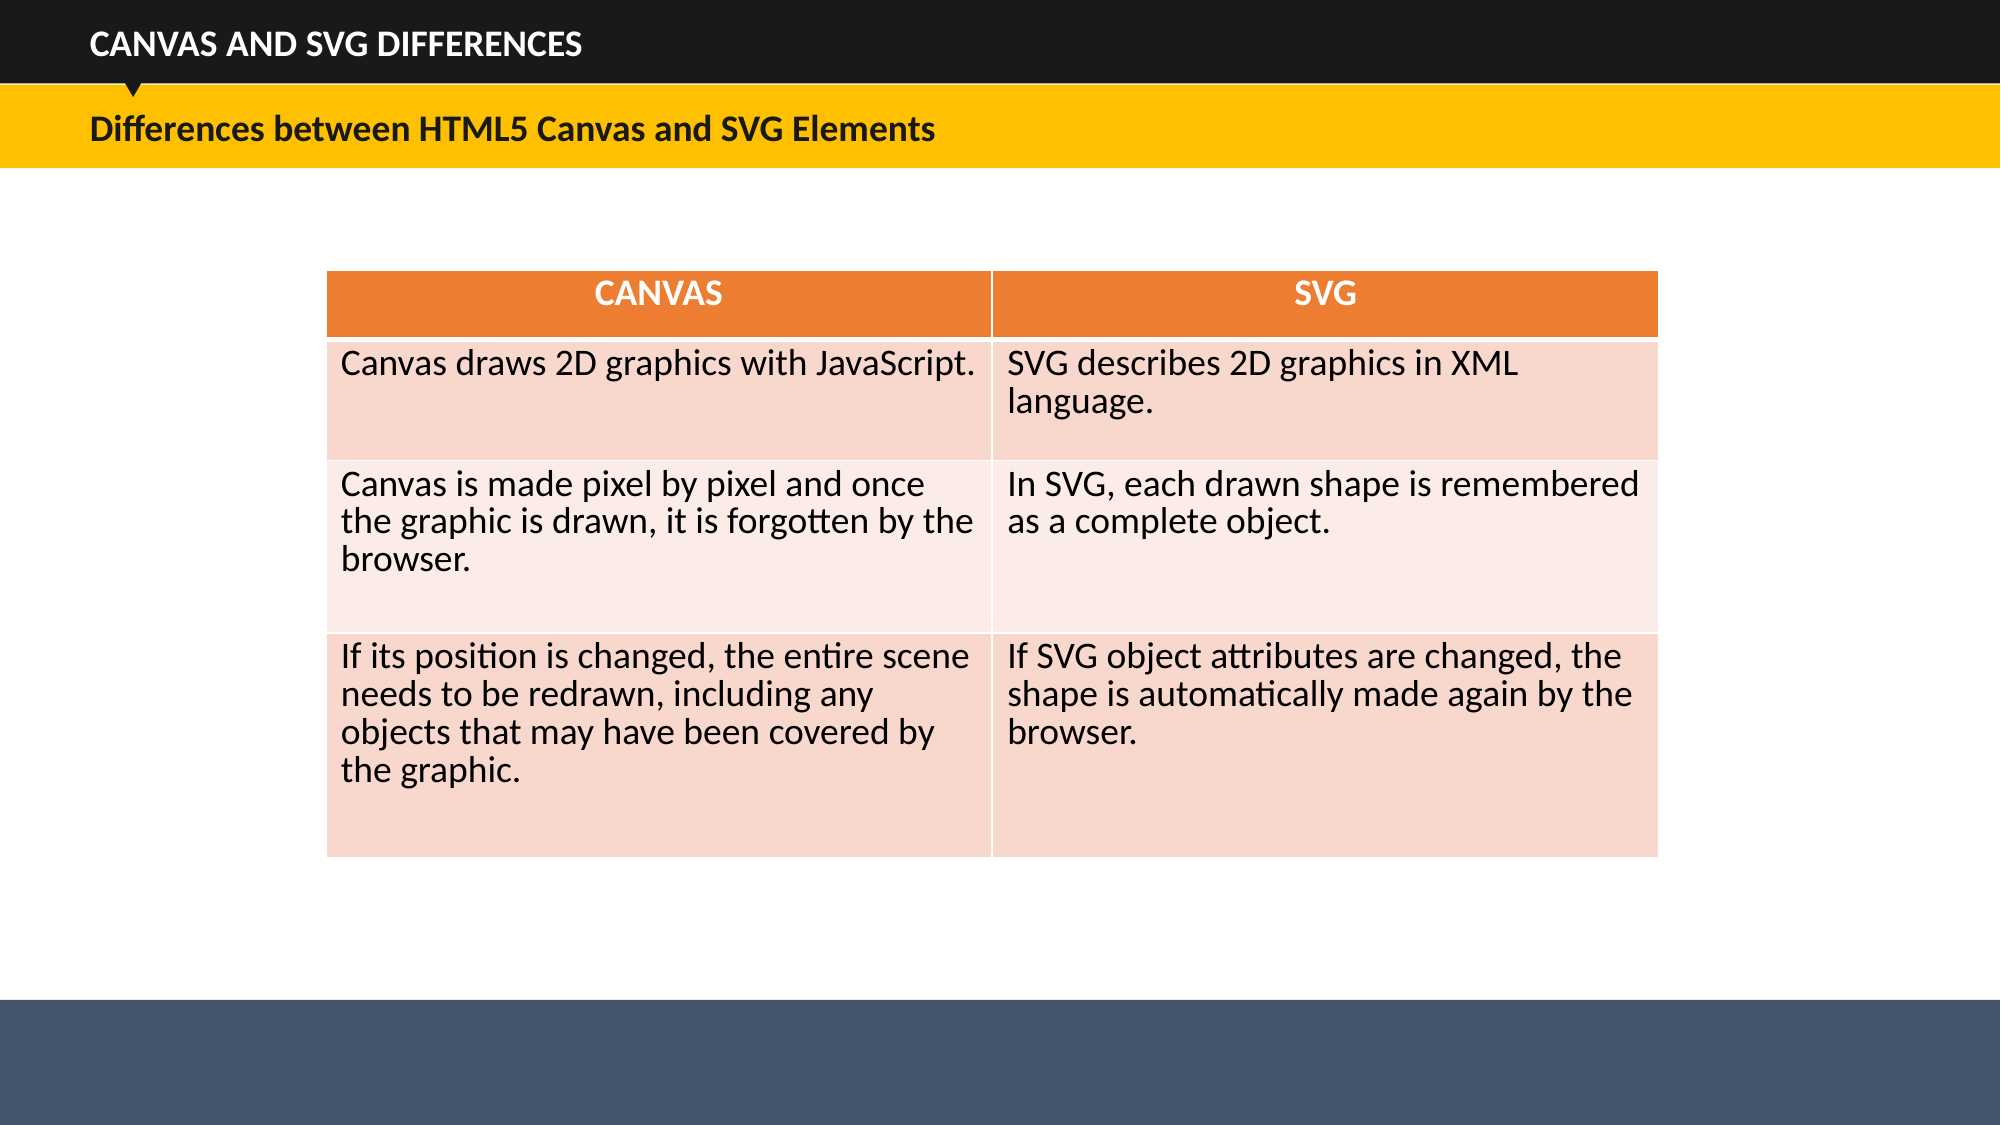

CANVAS AND SVG DIFFERENCES

Differences between HTML5 Canvas and SVG Elements
| CANVAS | SVG |
| --- | --- |
| Canvas draws 2D graphics with JavaScript. | SVG describes 2D graphics in XML language. |
| Canvas is made pixel by pixel and once the graphic is drawn, it is forgotten by the browser. | In SVG, each drawn shape is remembered as a complete object. |
| If its position is changed, the entire scene needs to be redrawn, including any objects that may have been covered by the graphic. | If SVG object attributes are changed, the shape is automatically made again by the browser. |